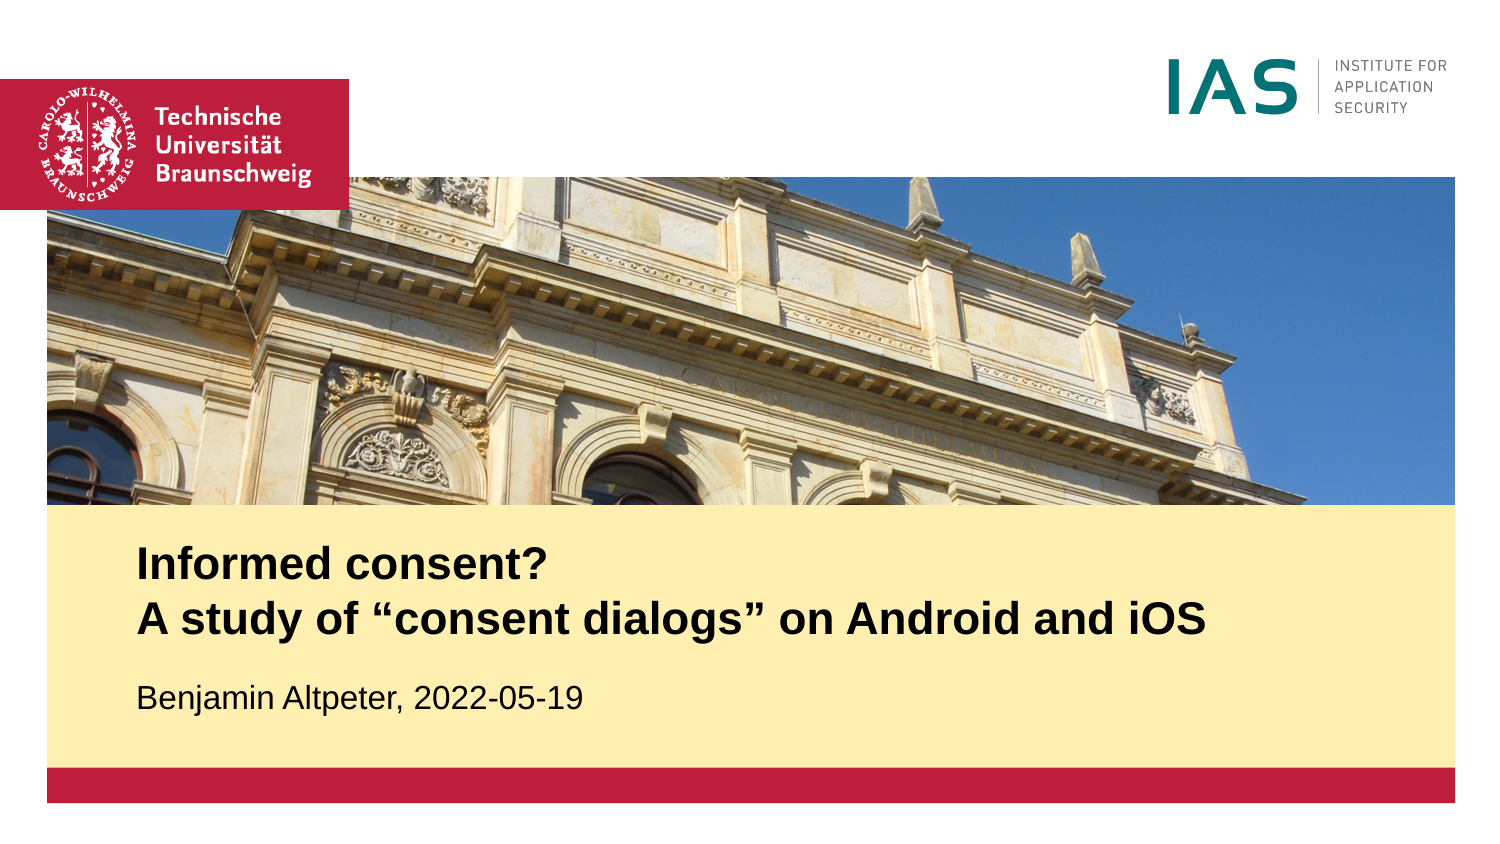

# Informed consent? A study of “consent dialogs” on Android and iOS
Benjamin Altpeter, 2022-05-19